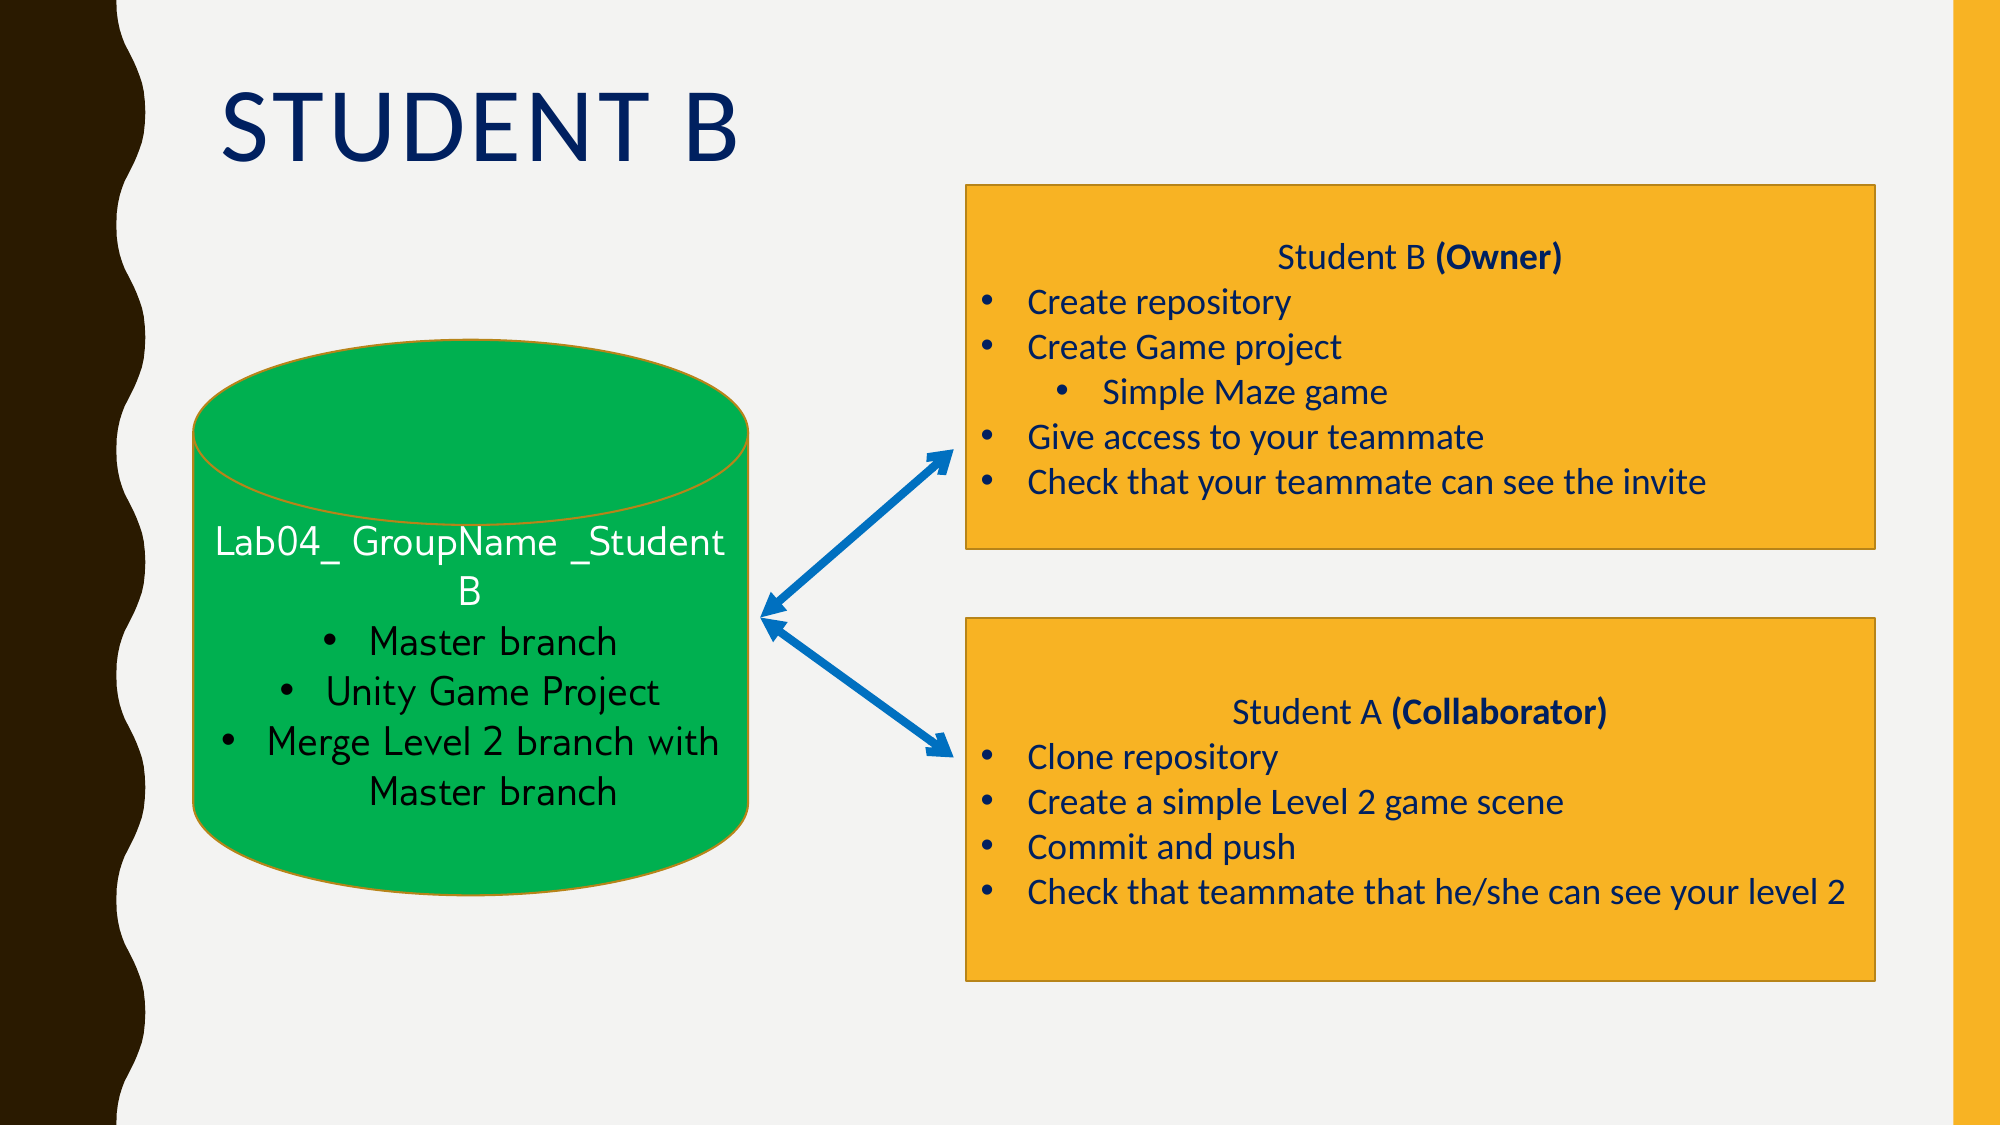

# Student B
Student B (Owner)
Create repository
Create Game project
Simple Maze game
Give access to your teammate
Check that your teammate can see the invite
Lab04_ GroupName _Student B
Master branch
Unity Game Project
Merge Level 2 branch with Master branch
Student A (Collaborator)
Clone repository
Create a simple Level 2 game scene
Commit and push
Check that teammate that he/she can see your level 2